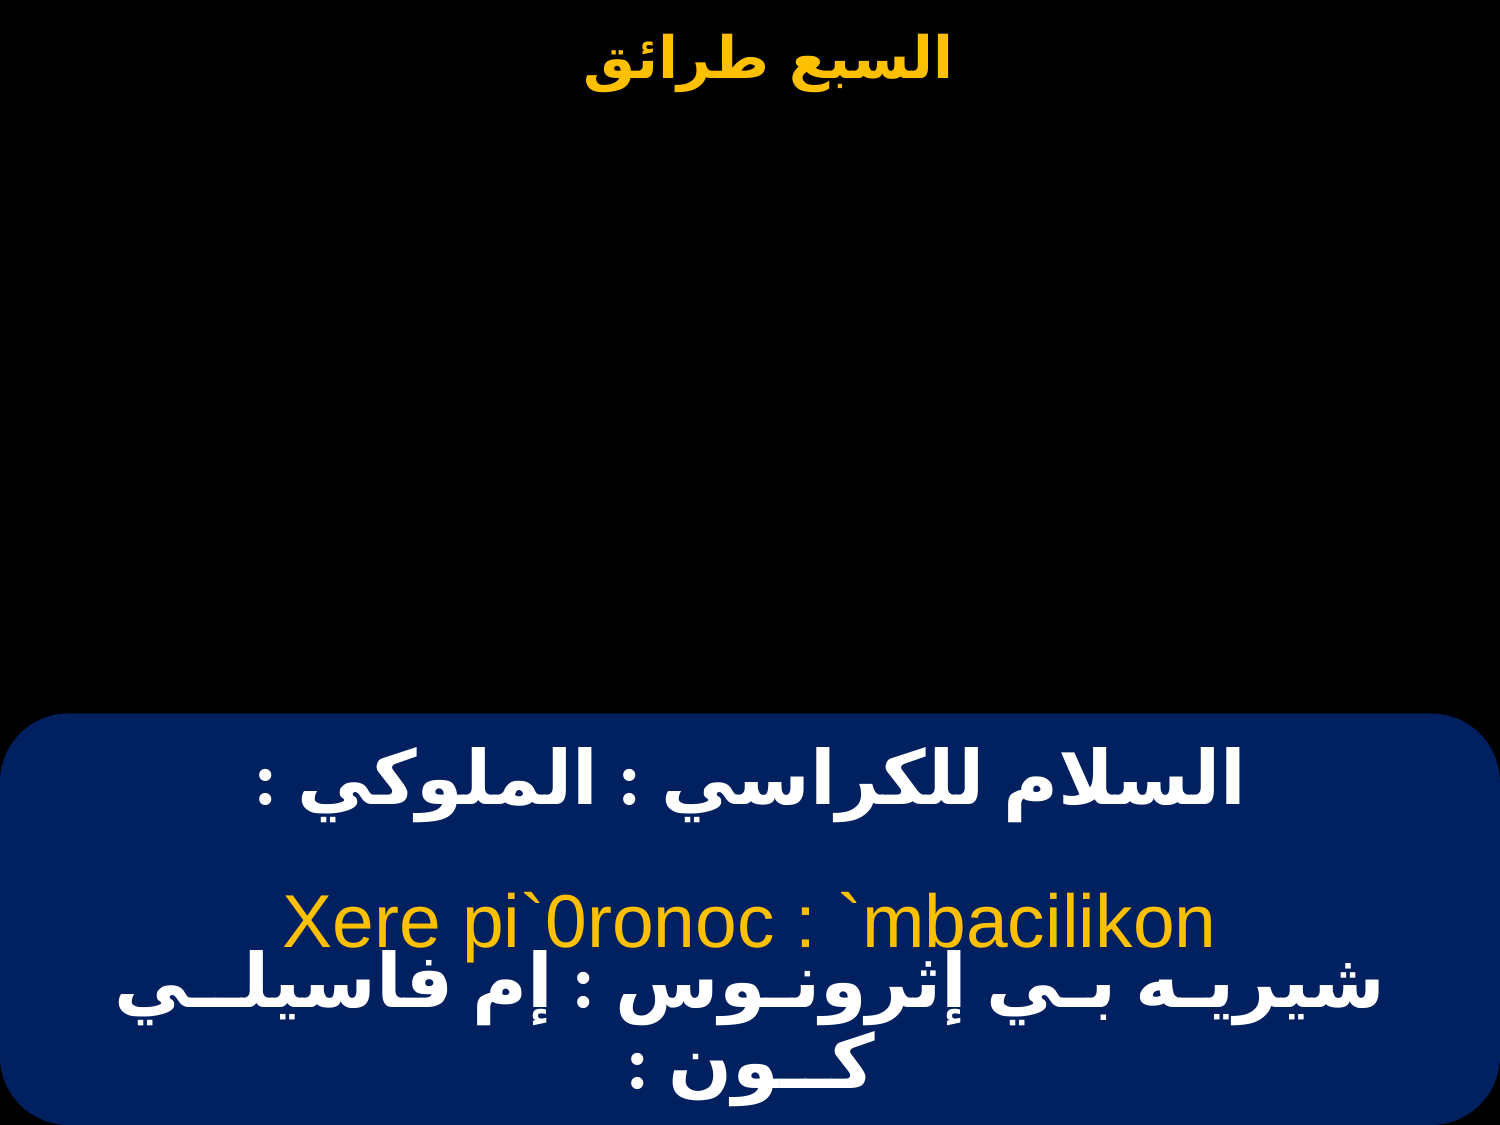

# السلام للكراسي : الملوكي :
Xere pi`0ronoc : `mbacilikon
شيريـه بـي إثرونـوس : إم فاسيلــي كــون :